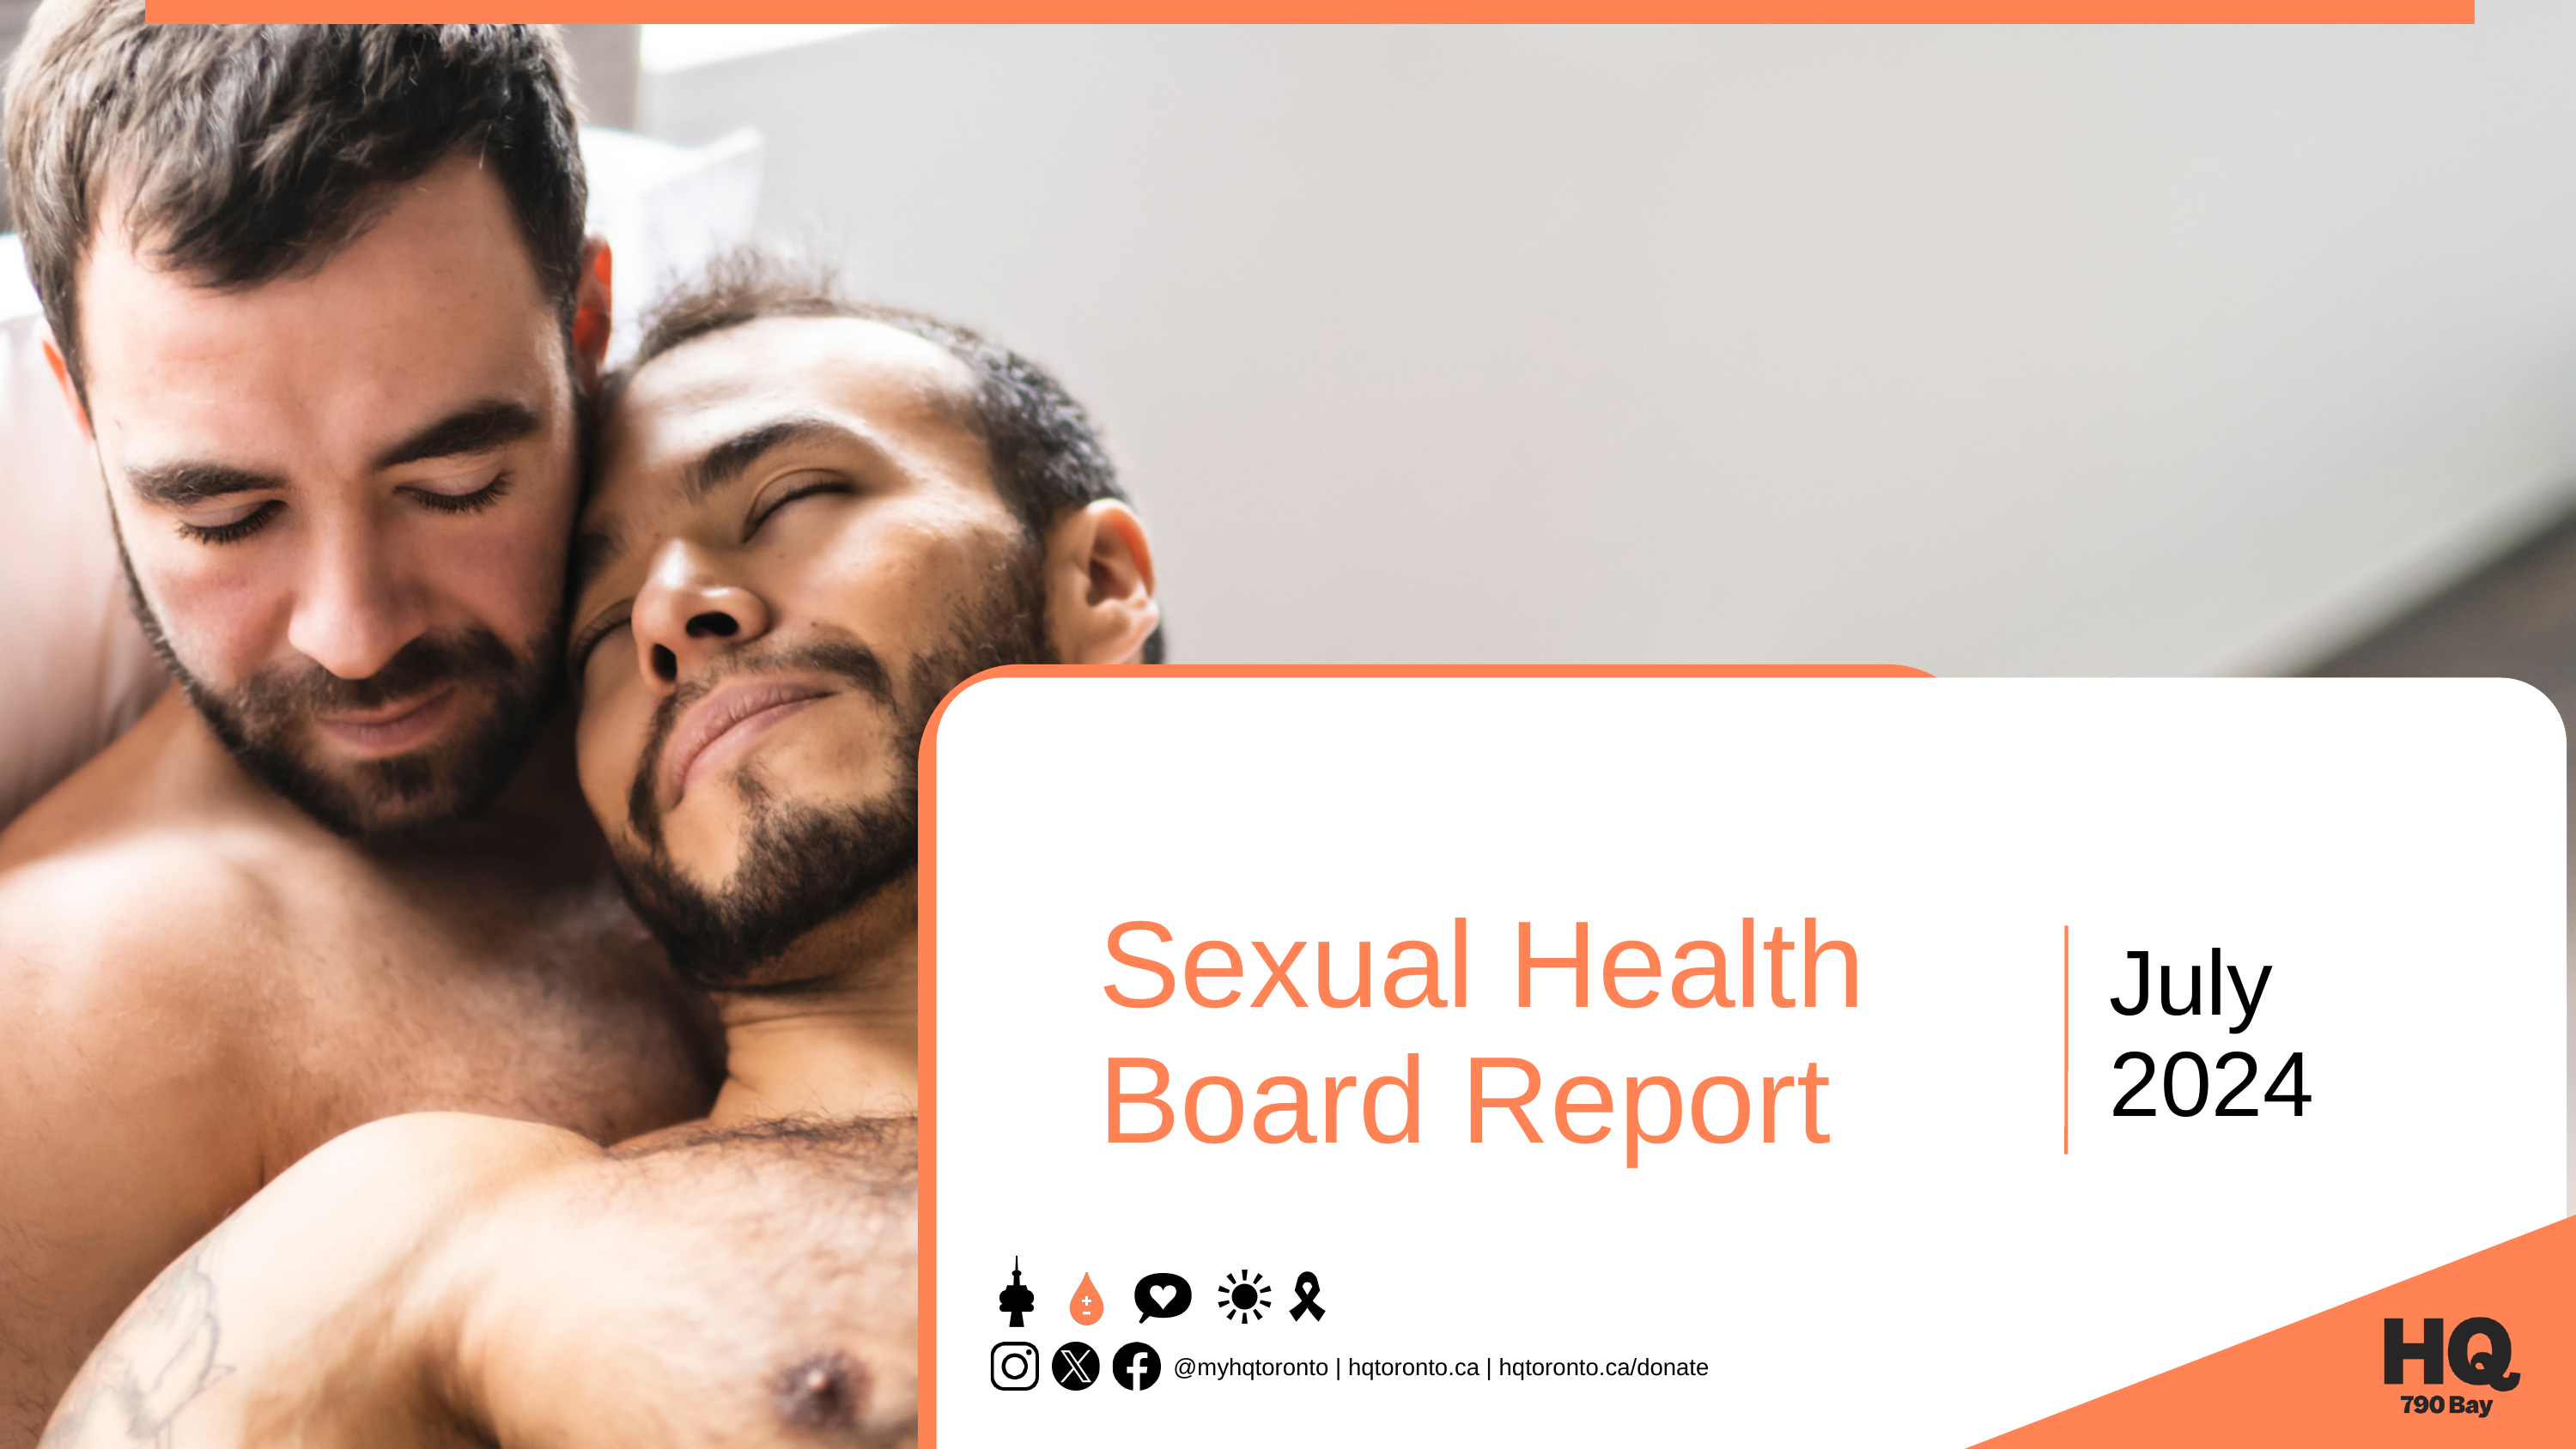

Sexual Health Board Report

July 2024

@myhqtoronto | hqtoronto.ca | hqtoronto.ca/donate